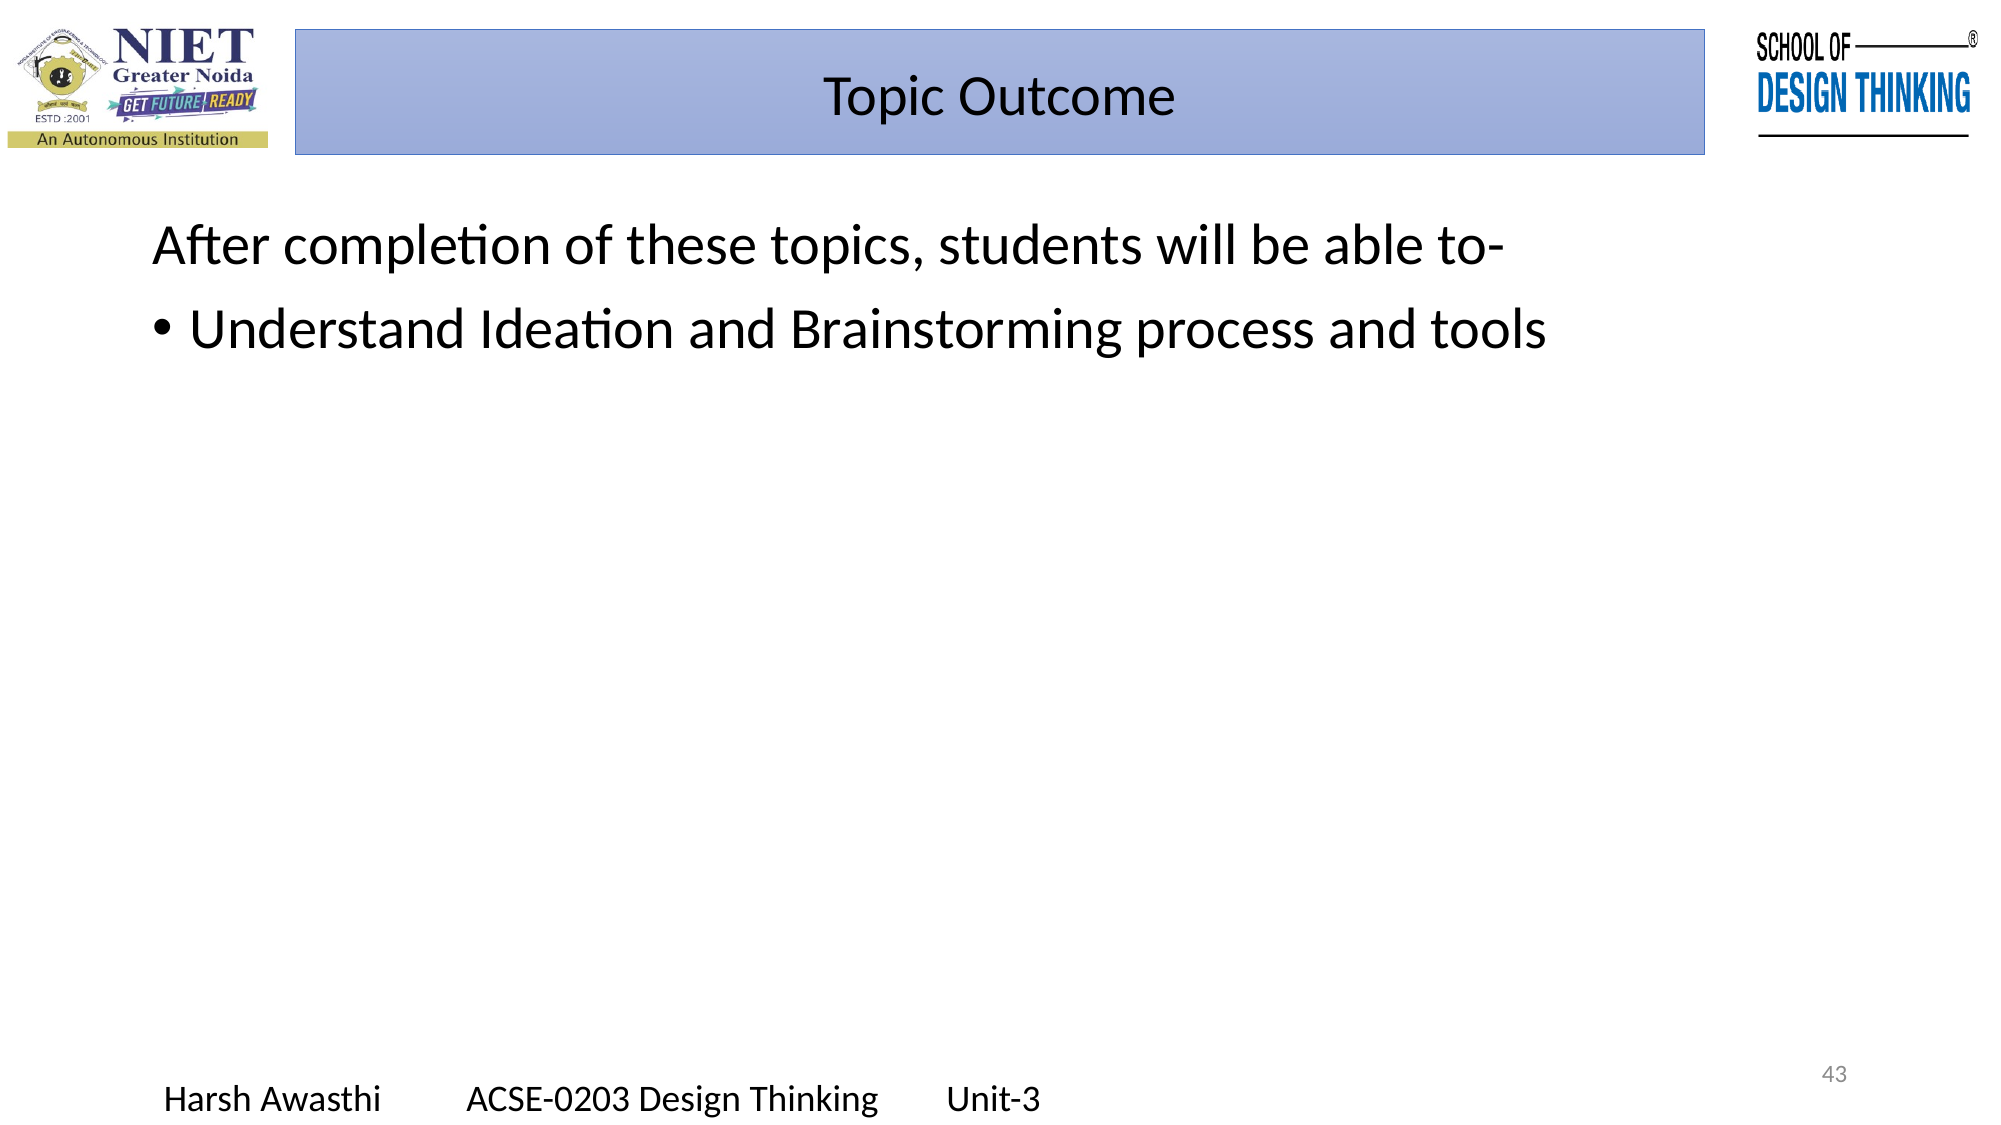

Topic Outcome
After completion of these topics, students will be able to-
Understand Ideation and Brainstorming process and tools
43
Harsh Awasthi          ACSE-0203 Design Thinking        Unit-3